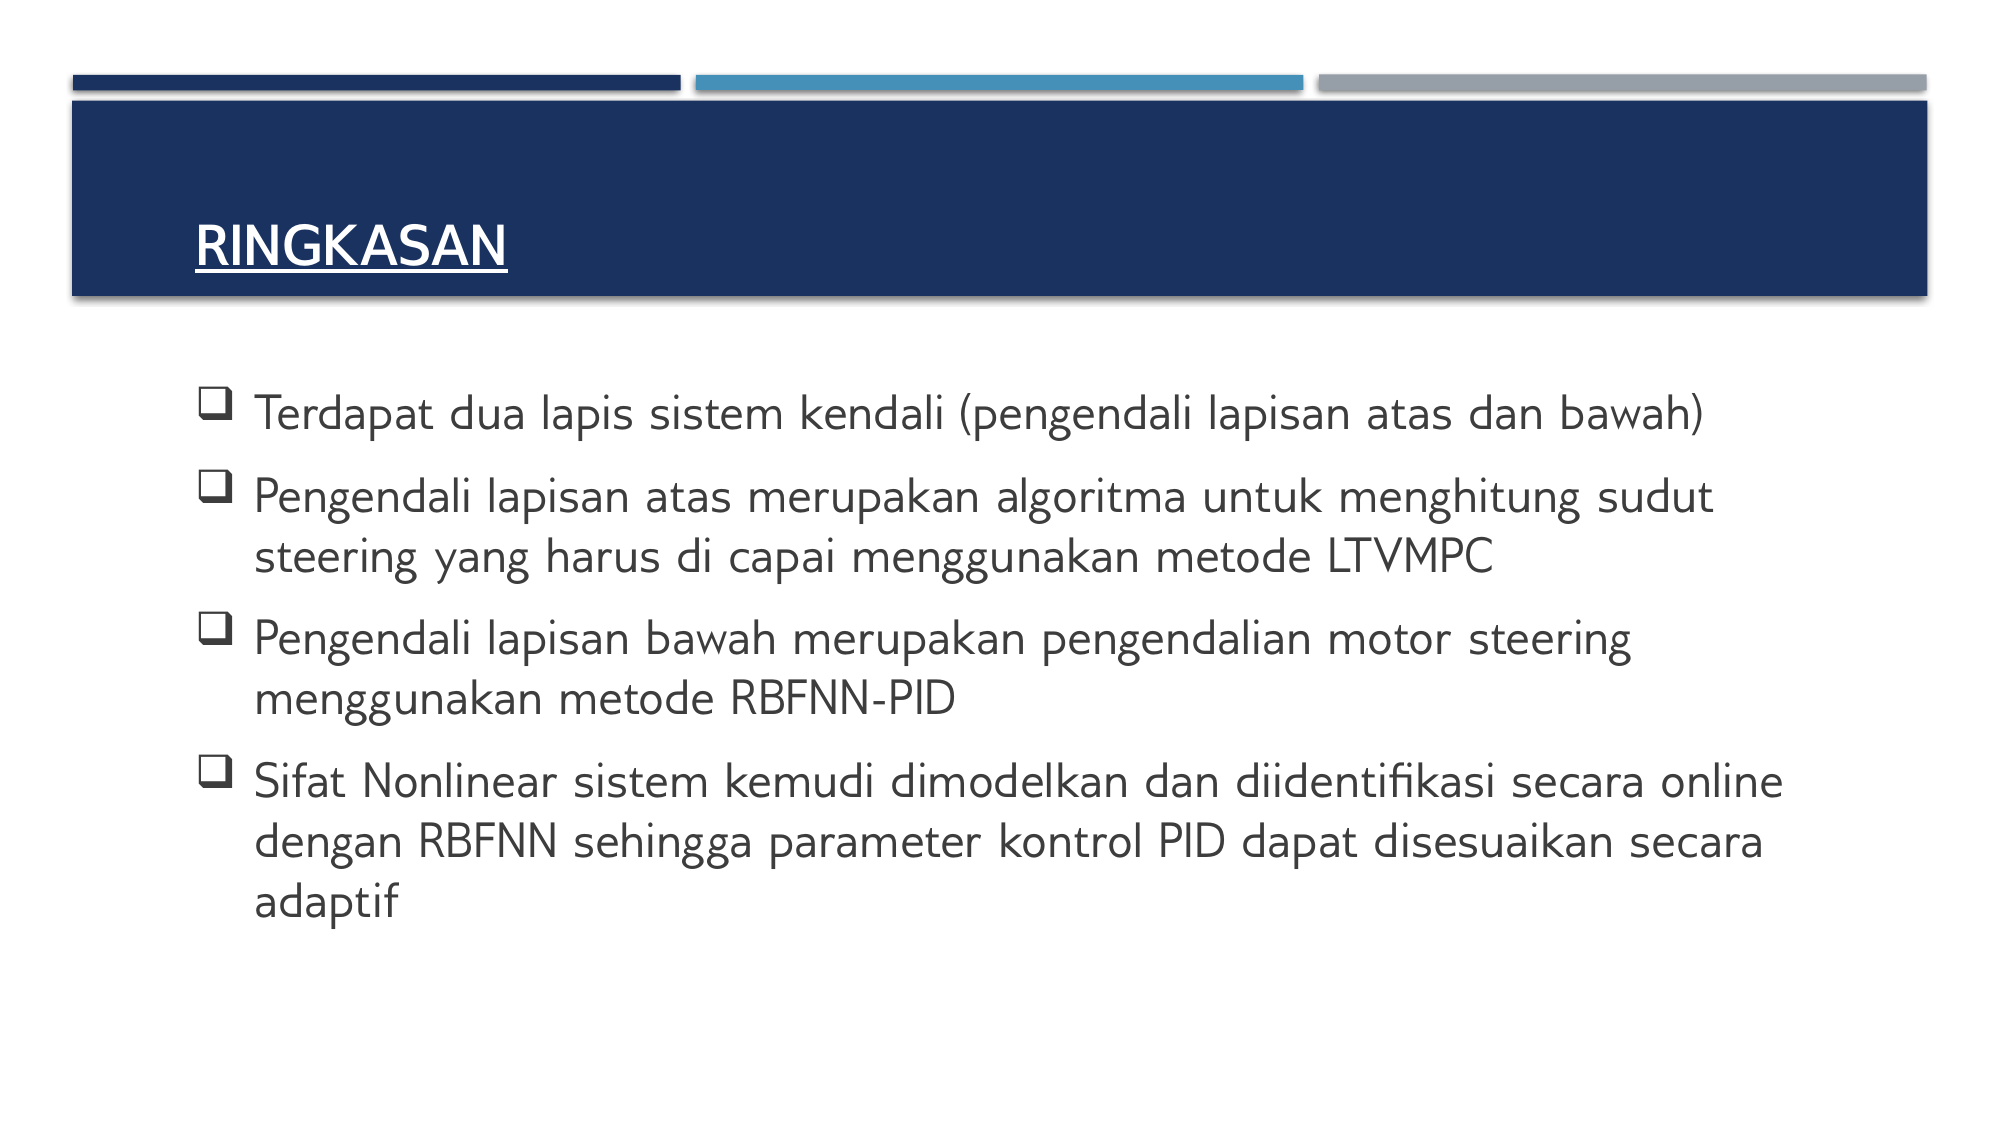

# Ringkasan
Terdapat dua lapis sistem kendali (pengendali lapisan atas dan bawah)
Pengendali lapisan atas merupakan algoritma untuk menghitung sudut steering yang harus di capai menggunakan metode LTVMPC
Pengendali lapisan bawah merupakan pengendalian motor steering menggunakan metode RBFNN-PID
Sifat Nonlinear sistem kemudi dimodelkan dan diidentifikasi secara online dengan RBFNN sehingga parameter kontrol PID dapat disesuaikan secara adaptif